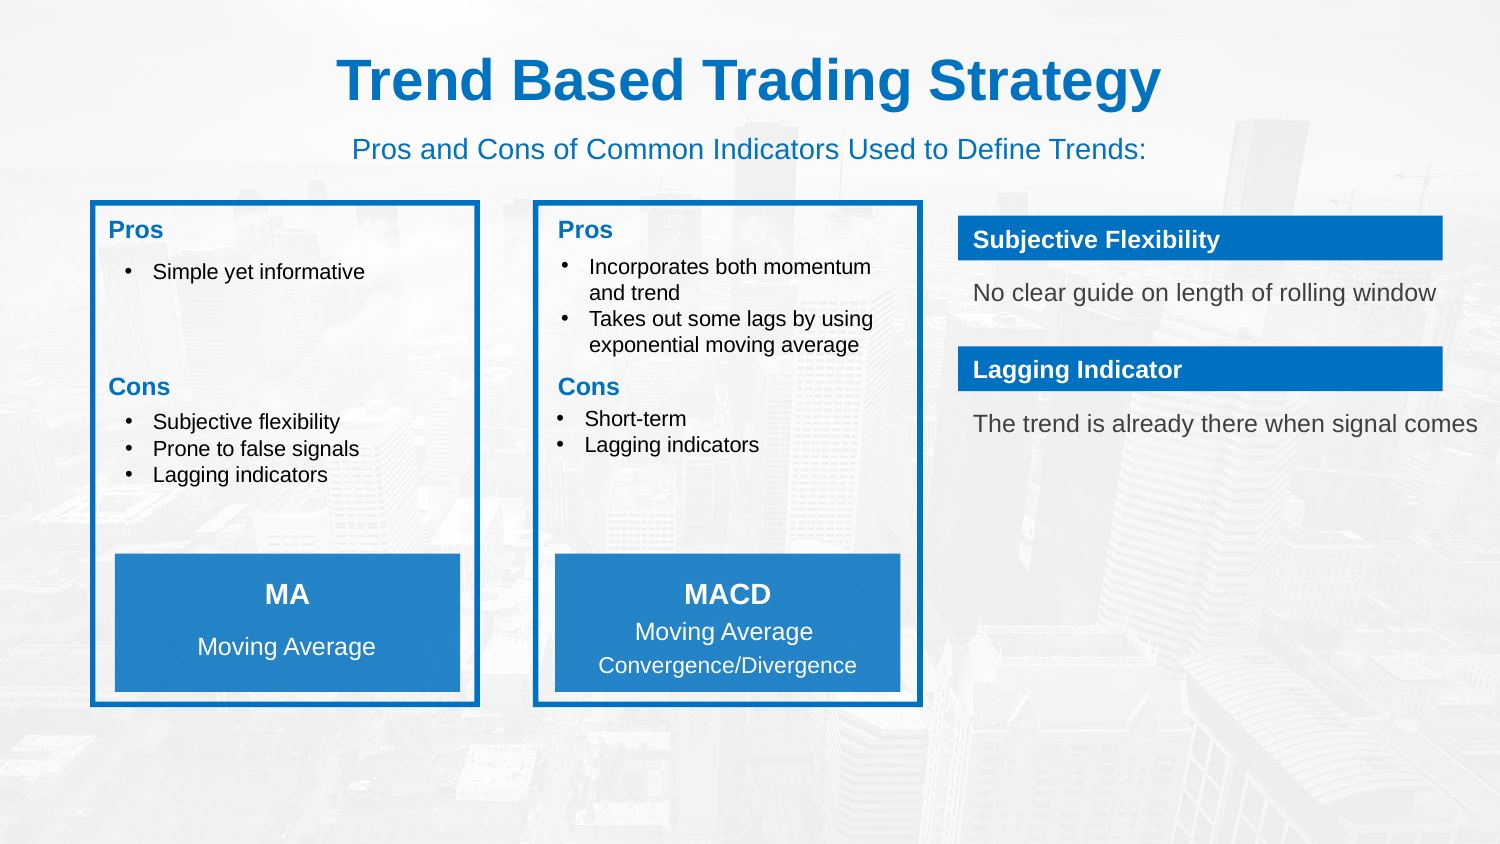

Trend Based Trading Strategy
Pros and Cons of Common Indicators Used to Define Trends:

Pros
Pros
Subjective Flexibility
No clear guide on length of rolling window
Incorporates both momentum and trend
Takes out some lags by using exponential moving average

Simple yet informative

Lagging Indicator
The trend is already there when signal comes
Cons
Cons
Short-term
Lagging indicators
Subjective flexibility
Prone to false signals
Lagging indicators

MA
Moving Average
MACD
Moving Average
Convergence/Divergence